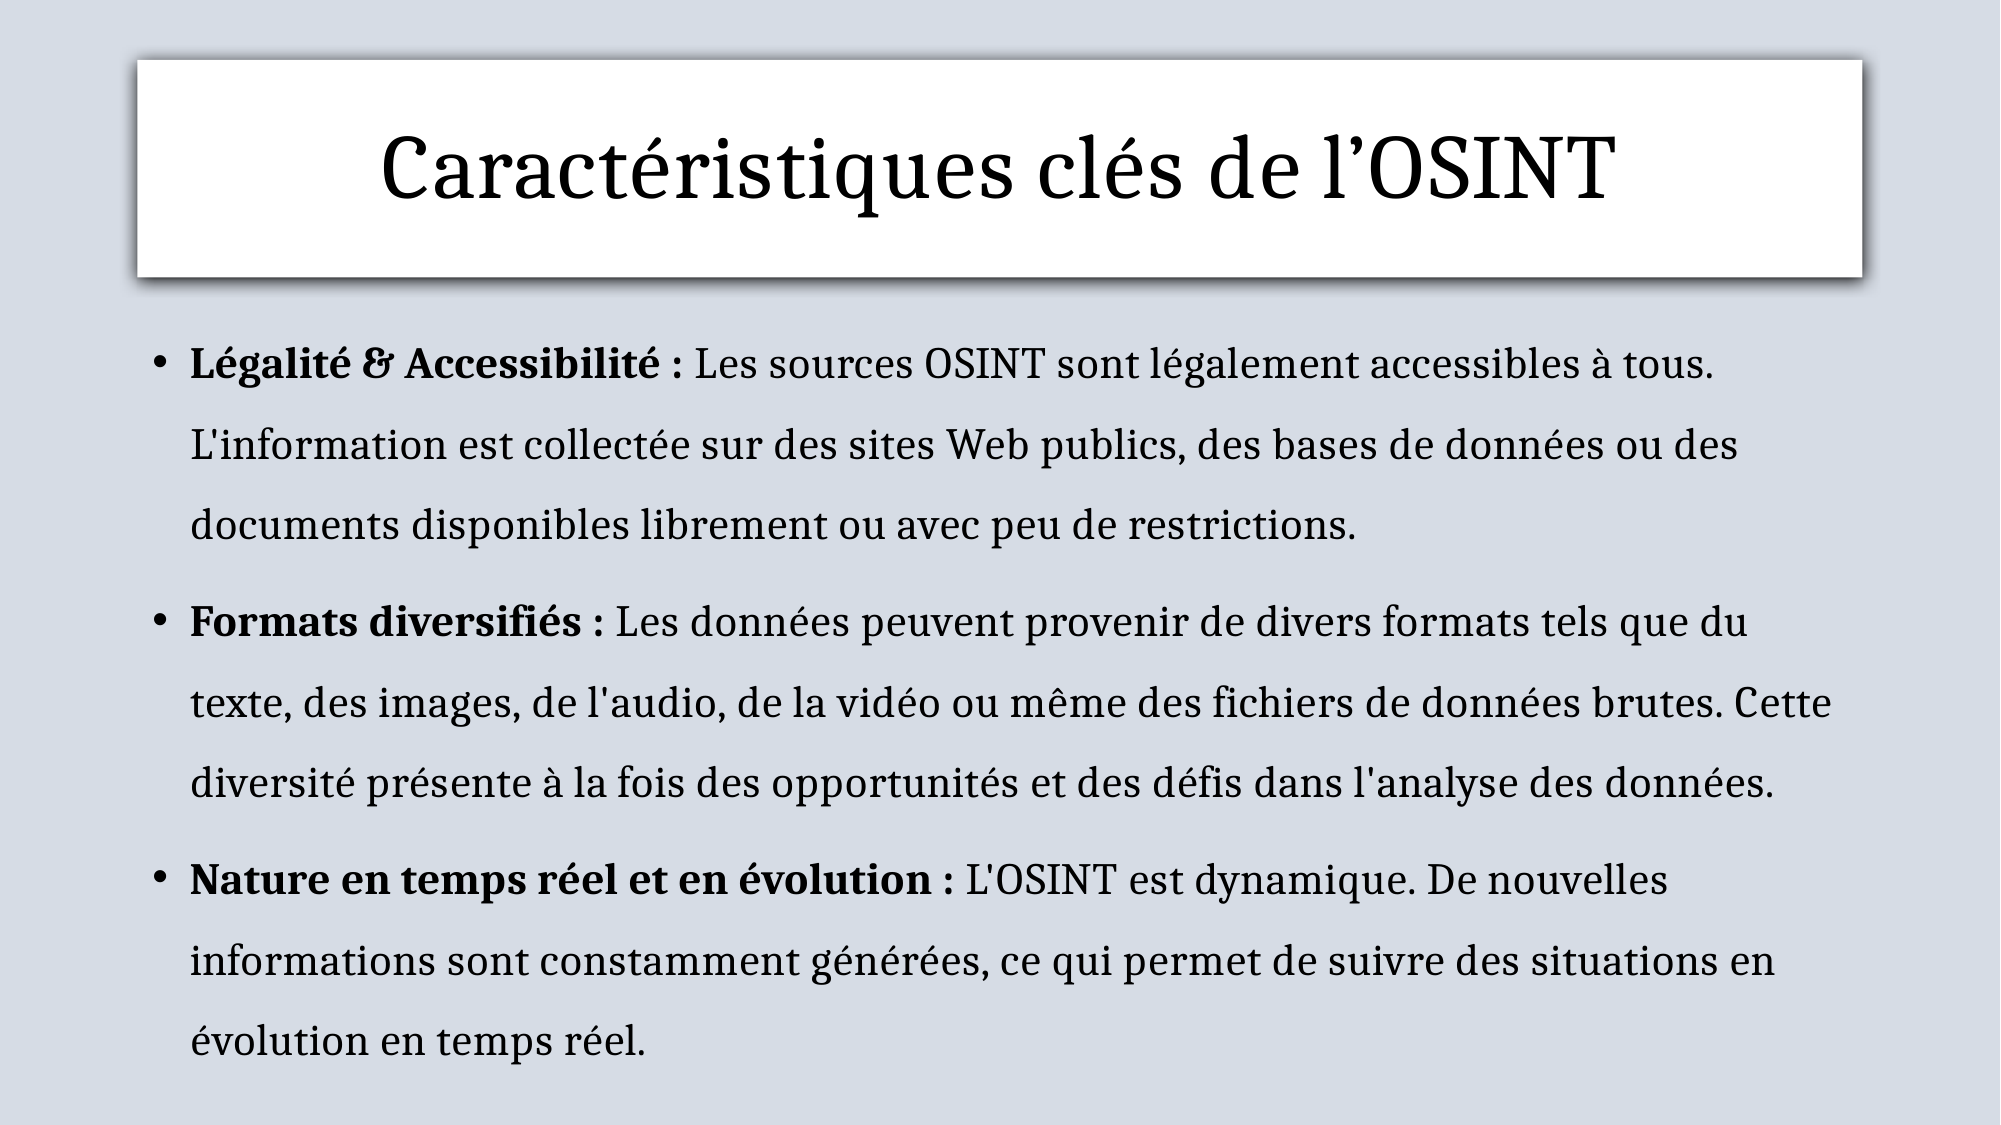

# Caractéristiques clés de l’OSINT
Légalité & Accessibilité : Les sources OSINT sont légalement accessibles à tous. L'information est collectée sur des sites Web publics, des bases de données ou des documents disponibles librement ou avec peu de restrictions.
Formats diversifiés : Les données peuvent provenir de divers formats tels que du texte, des images, de l'audio, de la vidéo ou même des fichiers de données brutes. Cette diversité présente à la fois des opportunités et des défis dans l'analyse des données.
Nature en temps réel et en évolution : L'OSINT est dynamique. De nouvelles informations sont constamment générées, ce qui permet de suivre des situations en évolution en temps réel.